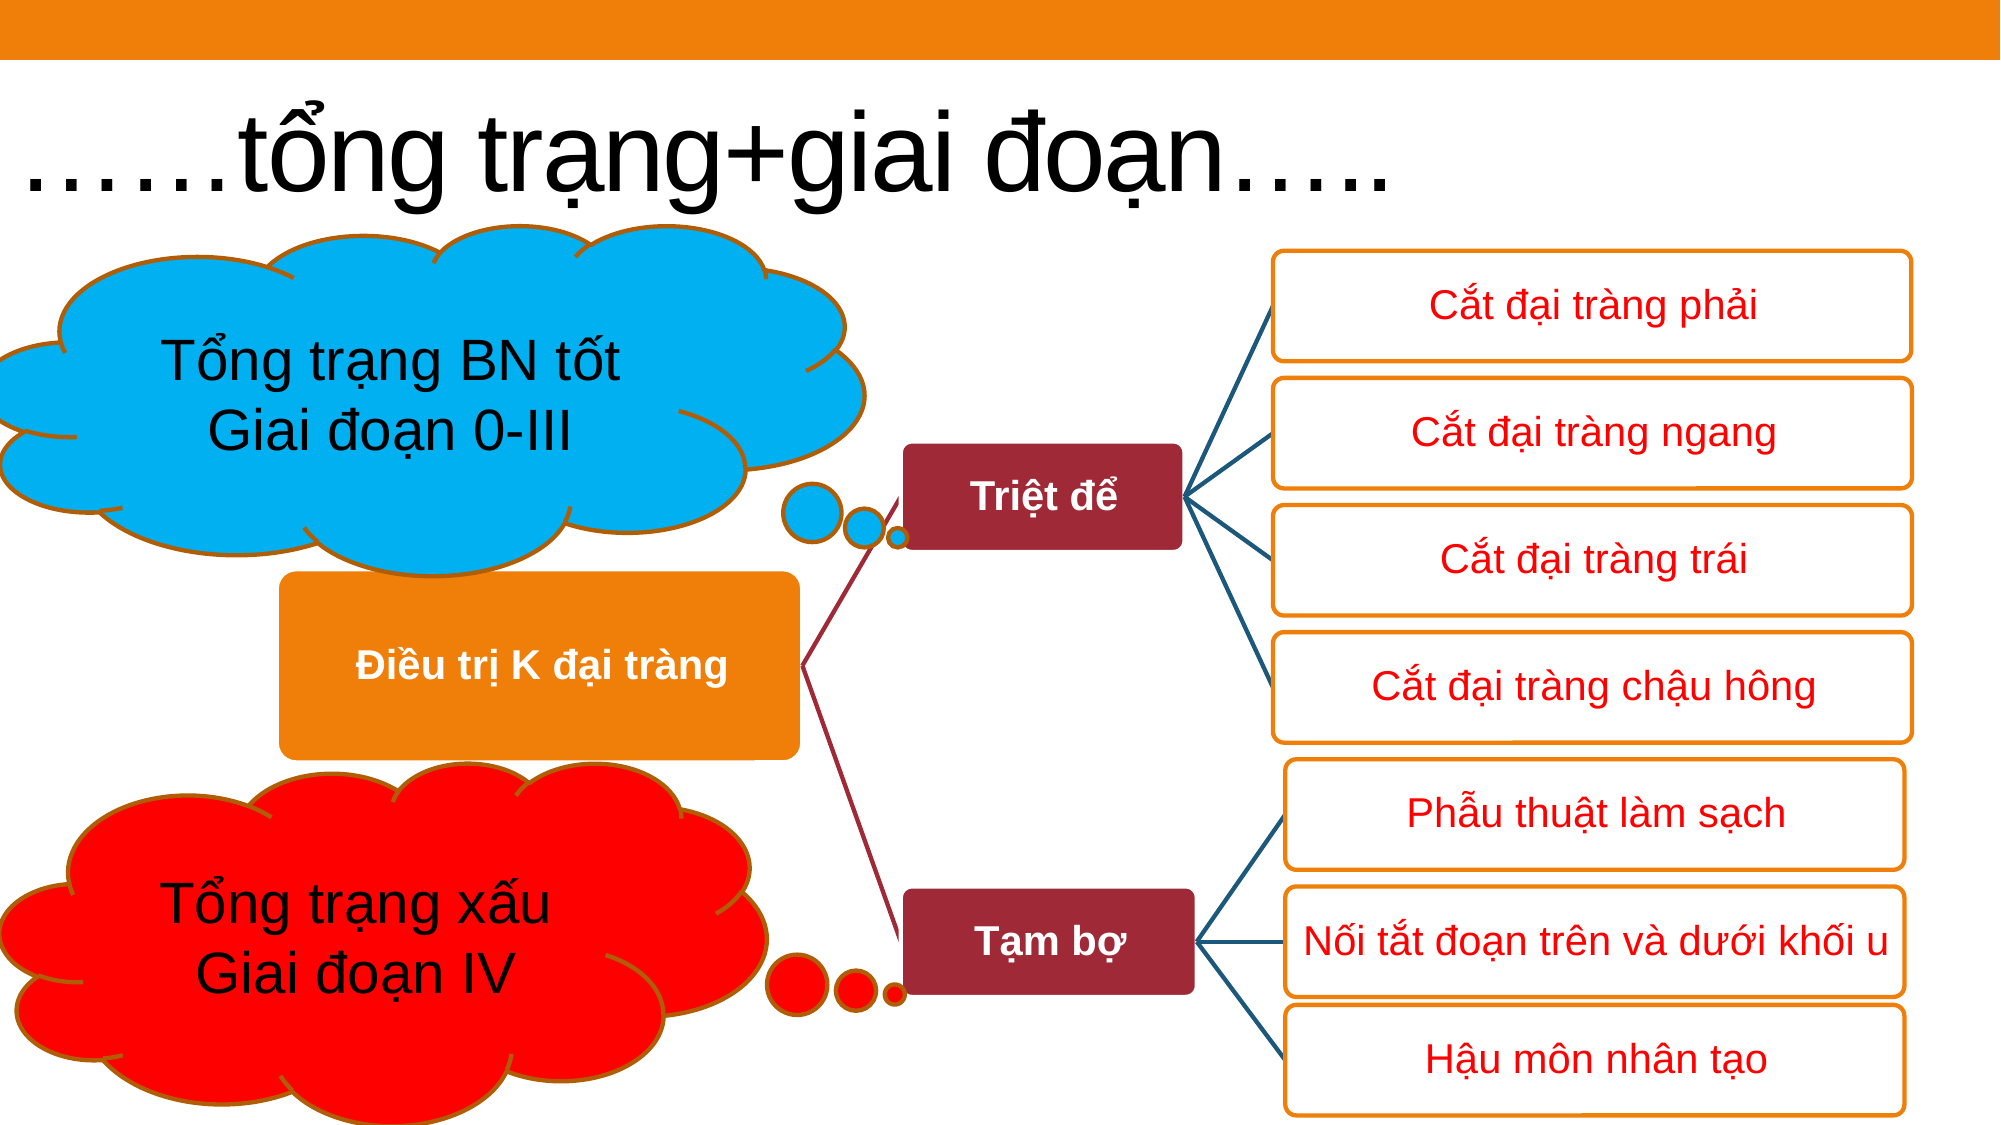

# ……tổng trạng+giai đoạn…..
Tổng trạng BN tốt
Giai đoạn 0-III
Điều trị K đại tràng

Triệt để

Cắt đại tràng phải

Cắt đại tràng ngang

Cắt đại tràng trái

Cắt đại tràng chậu hông

Tạm bợ

Phẫu thuật làm sạch

Nối tắt đoạn trên và dưới khối u

Hậu môn nhân tạo
Tổng trạng xấu
Giai đoạn IV